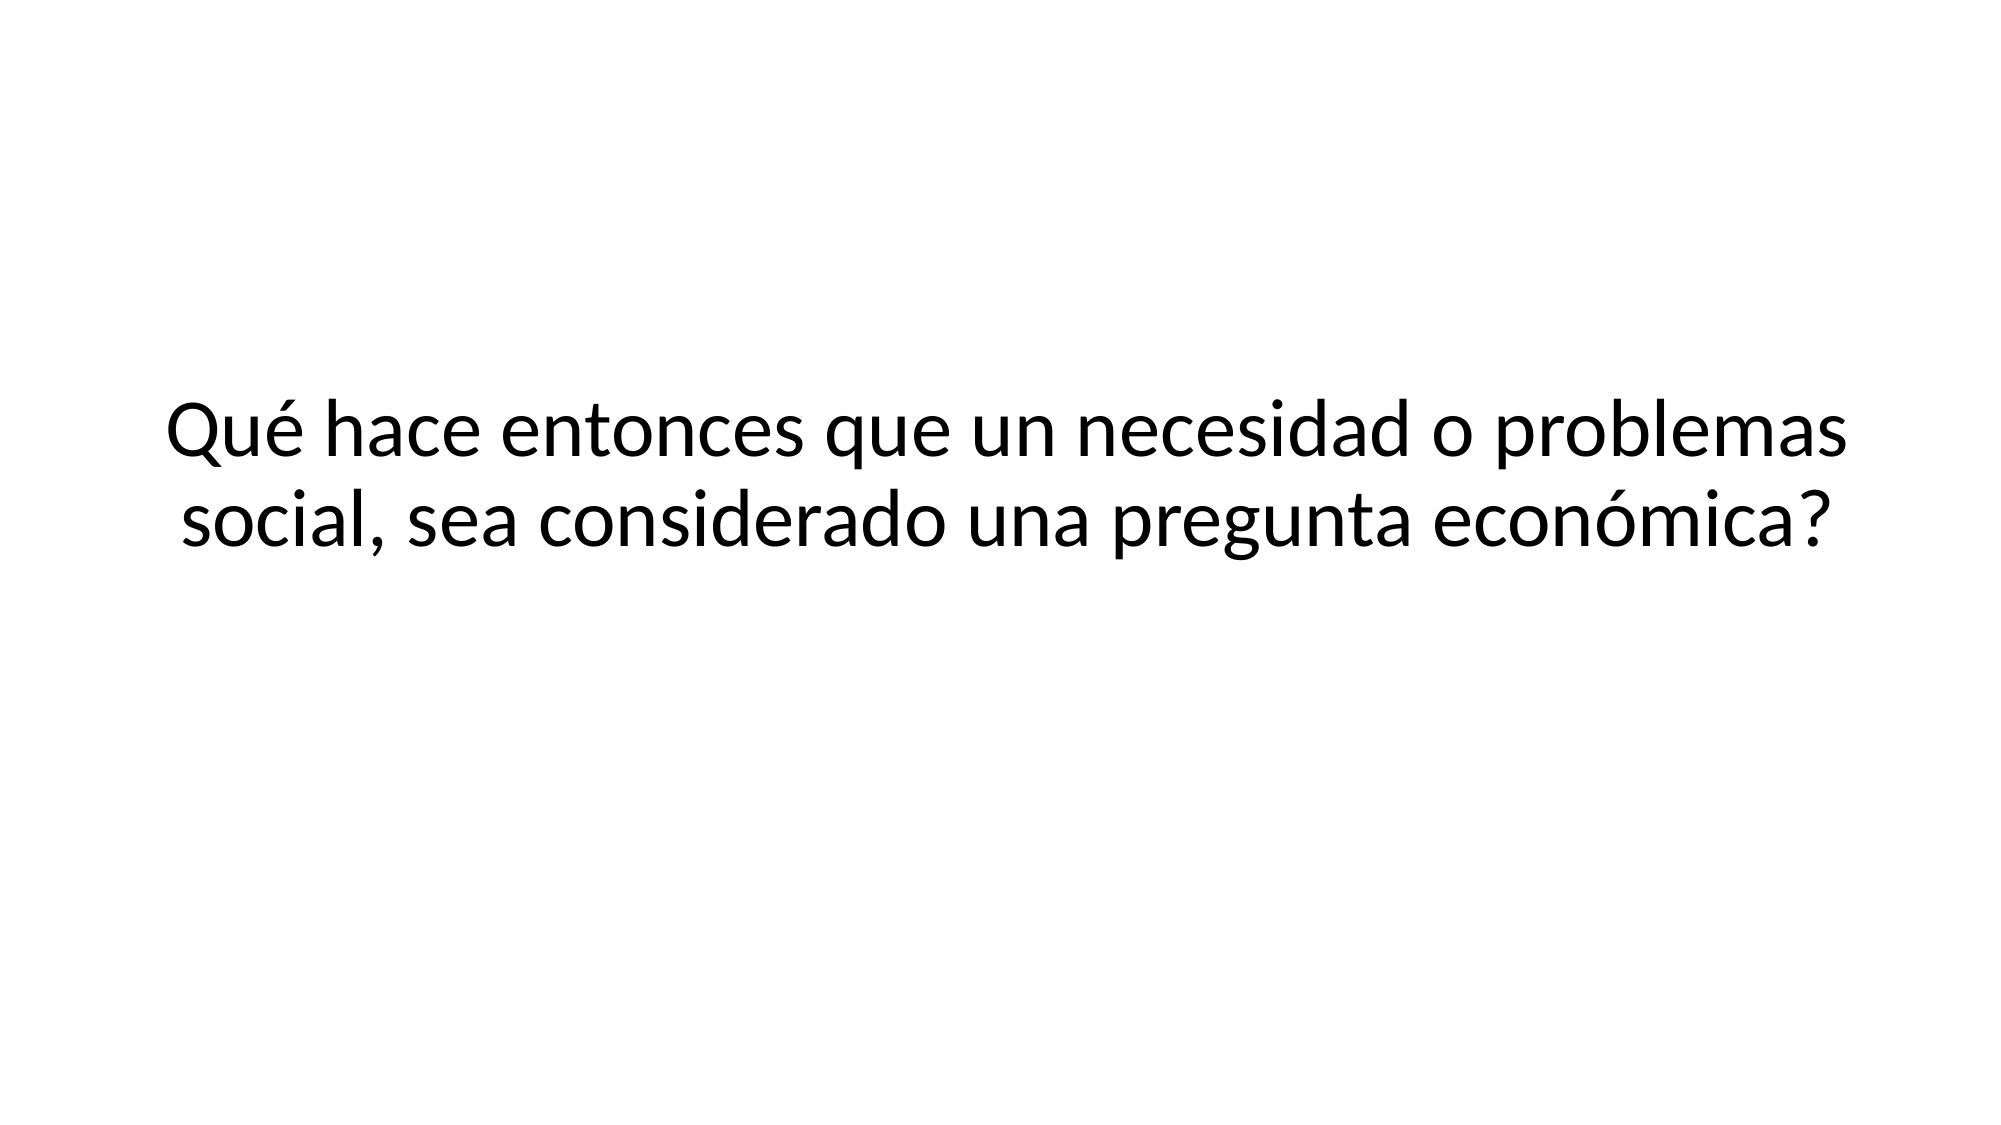

# Qué hace entonces que un necesidad o problemas social, sea considerado una pregunta económica?